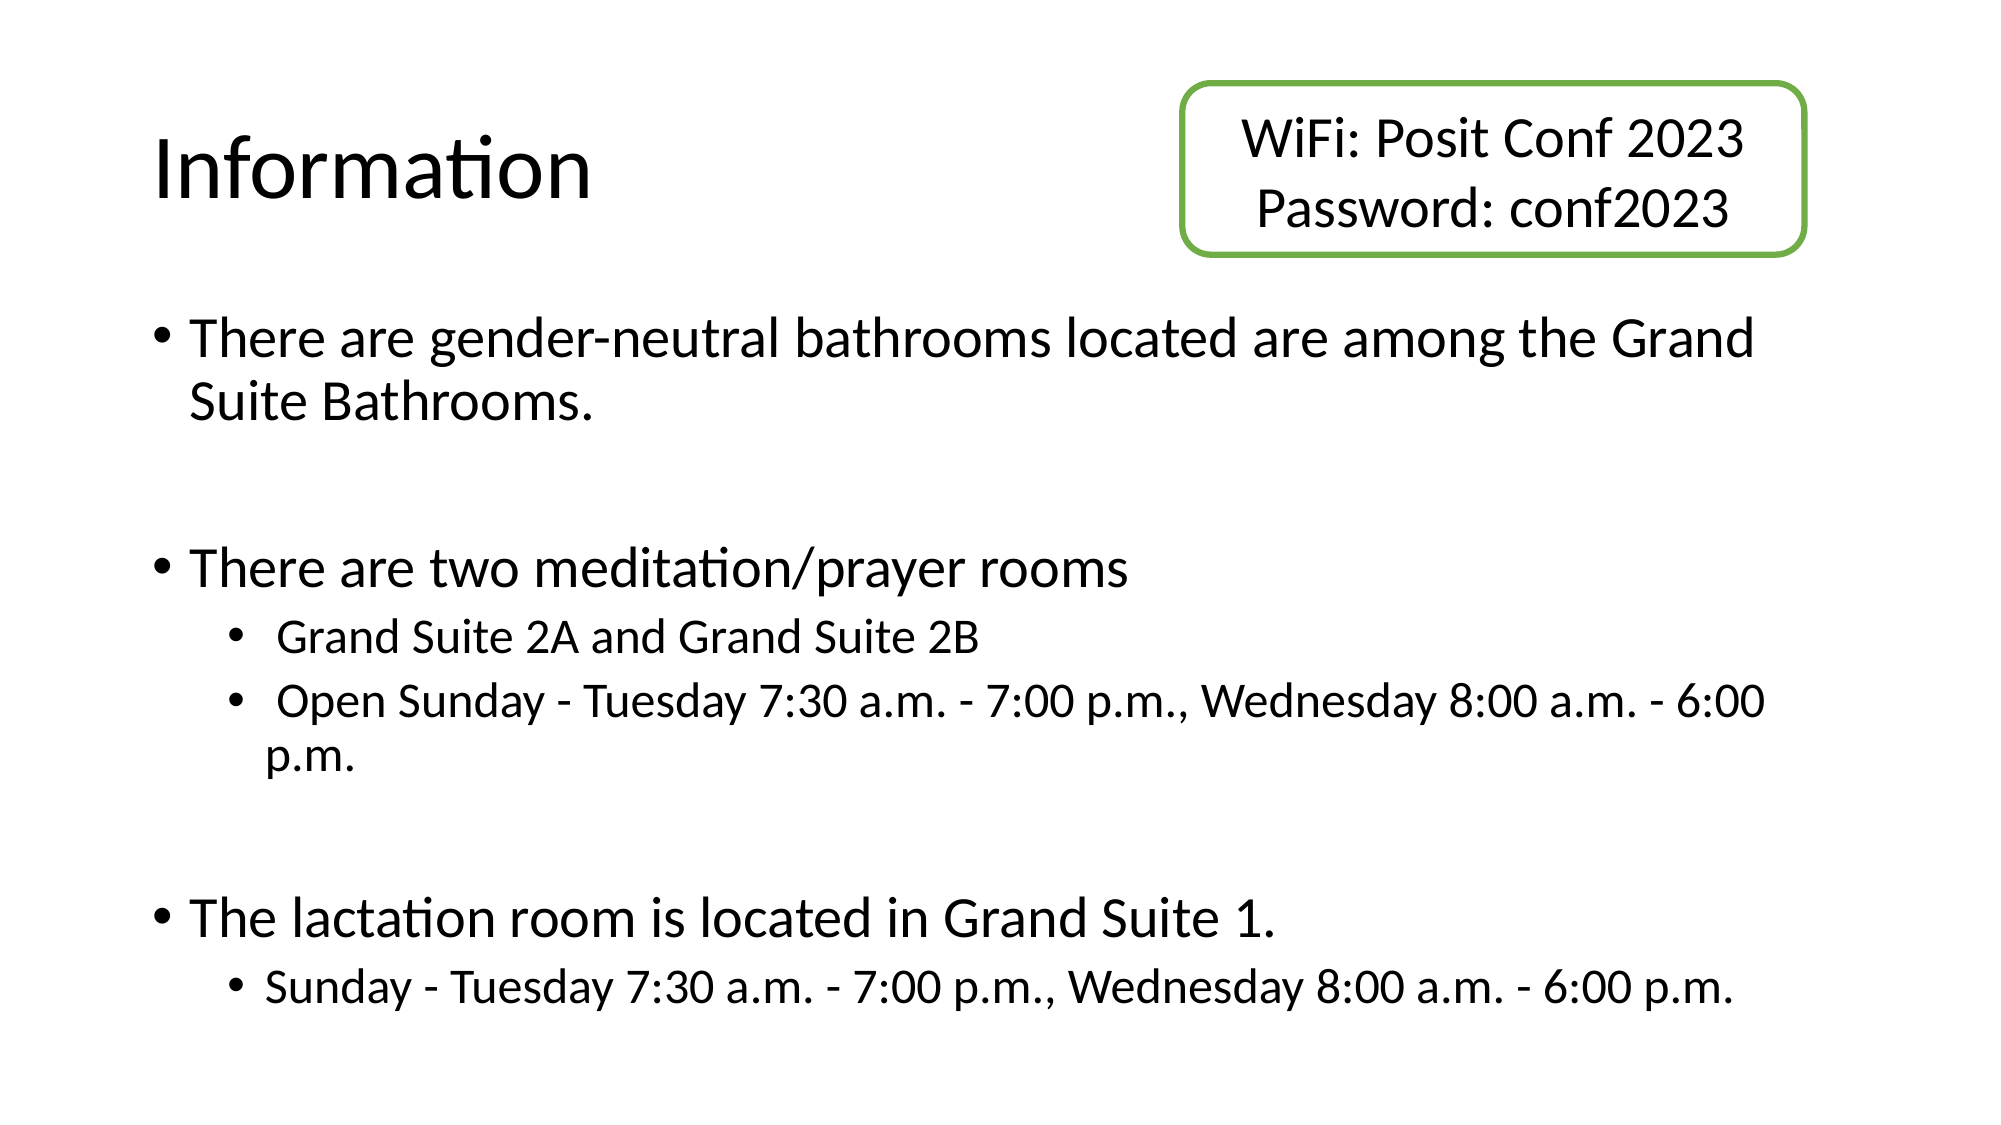

# Information
WiFi: Posit Conf 2023
Password: conf2023
There are gender-neutral bathrooms located are among the Grand Suite Bathrooms.

There are two meditation/prayer rooms
 Grand Suite 2A and Grand Suite 2B
 Open Sunday - Tuesday 7:30 a.m. - 7:00 p.m., Wednesday 8:00 a.m. - 6:00 p.m.

The lactation room is located in Grand Suite 1.
Sunday - Tuesday 7:30 a.m. - 7:00 p.m., Wednesday 8:00 a.m. - 6:00 p.m.